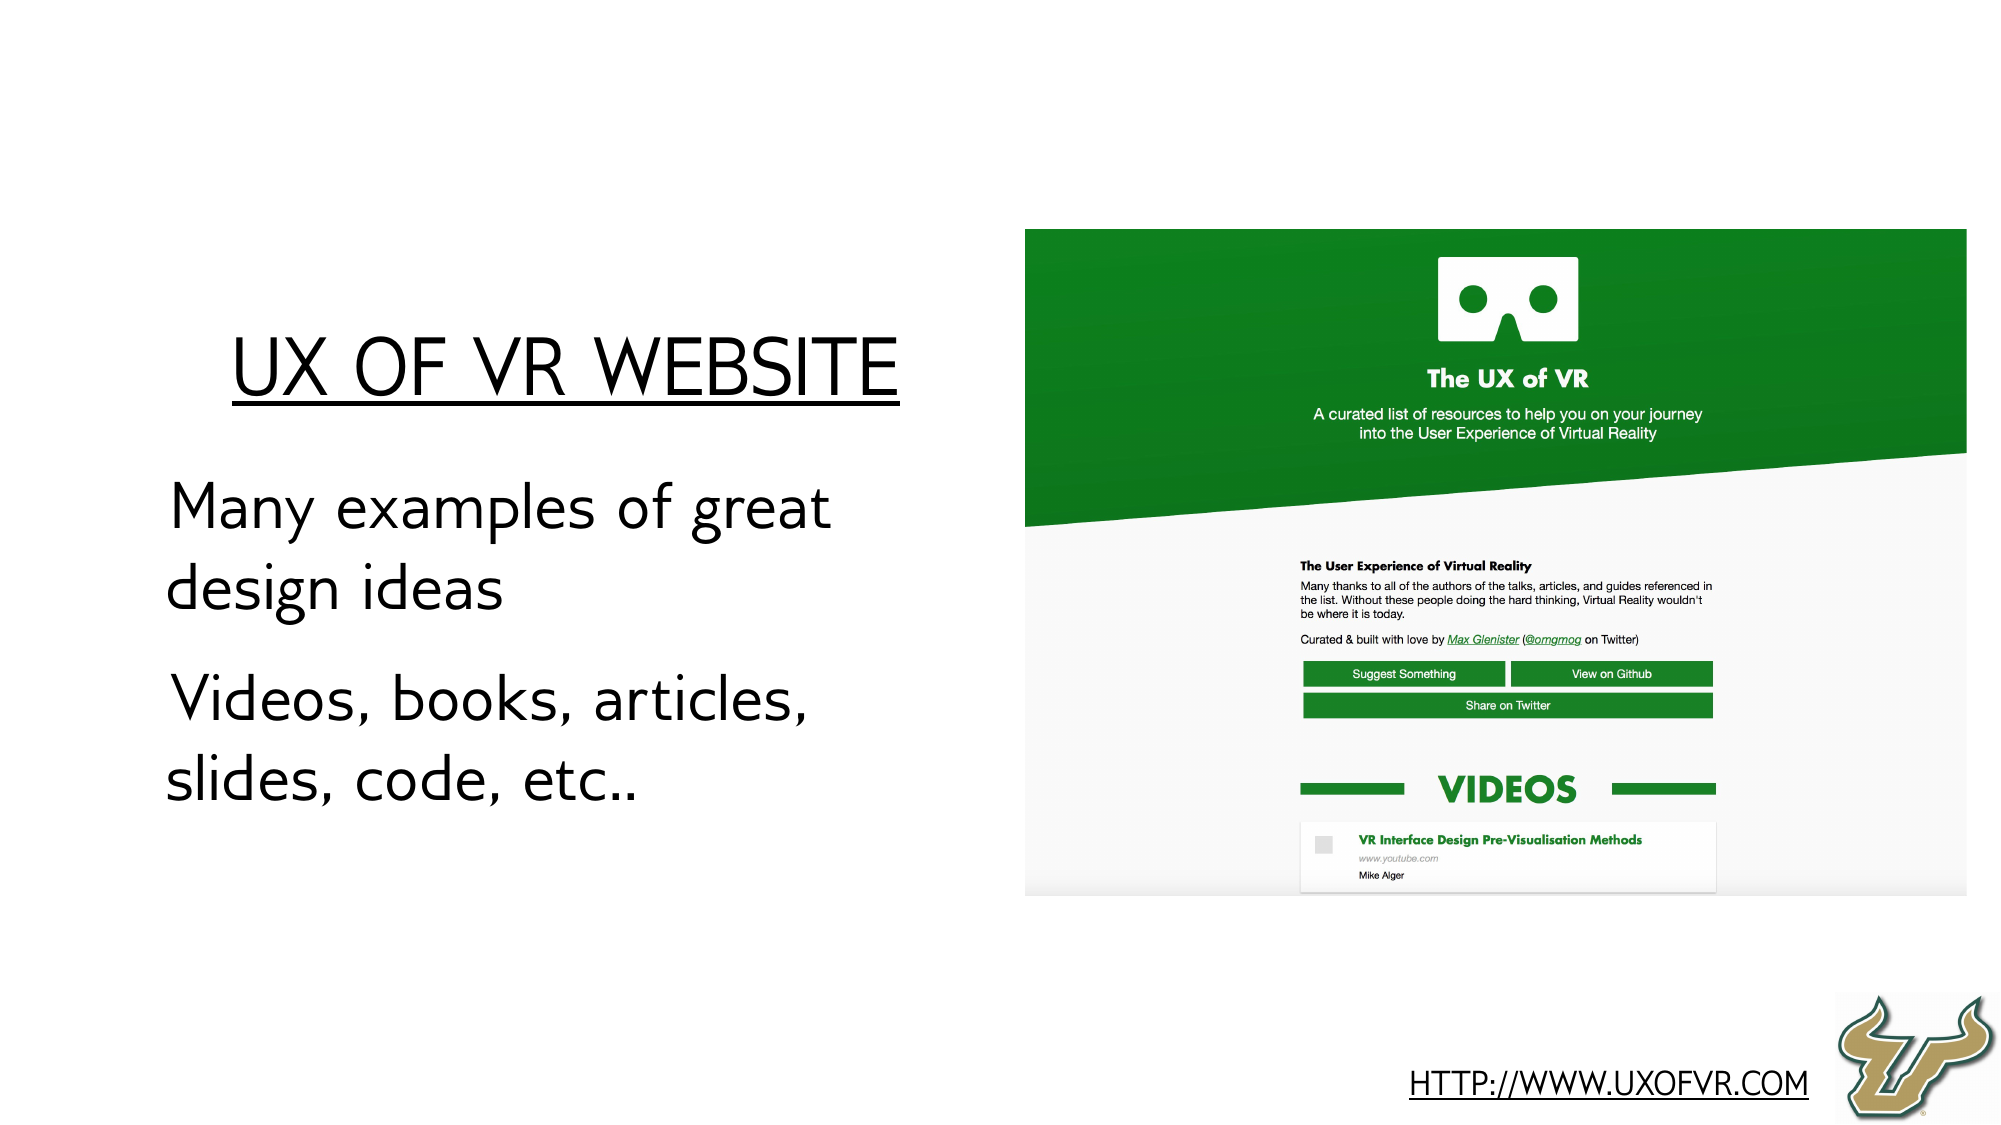

UX of VR Website
Many examples of great design ideas
Videos, books, articles, slides, code, etc..

http://www.uxofvr.com